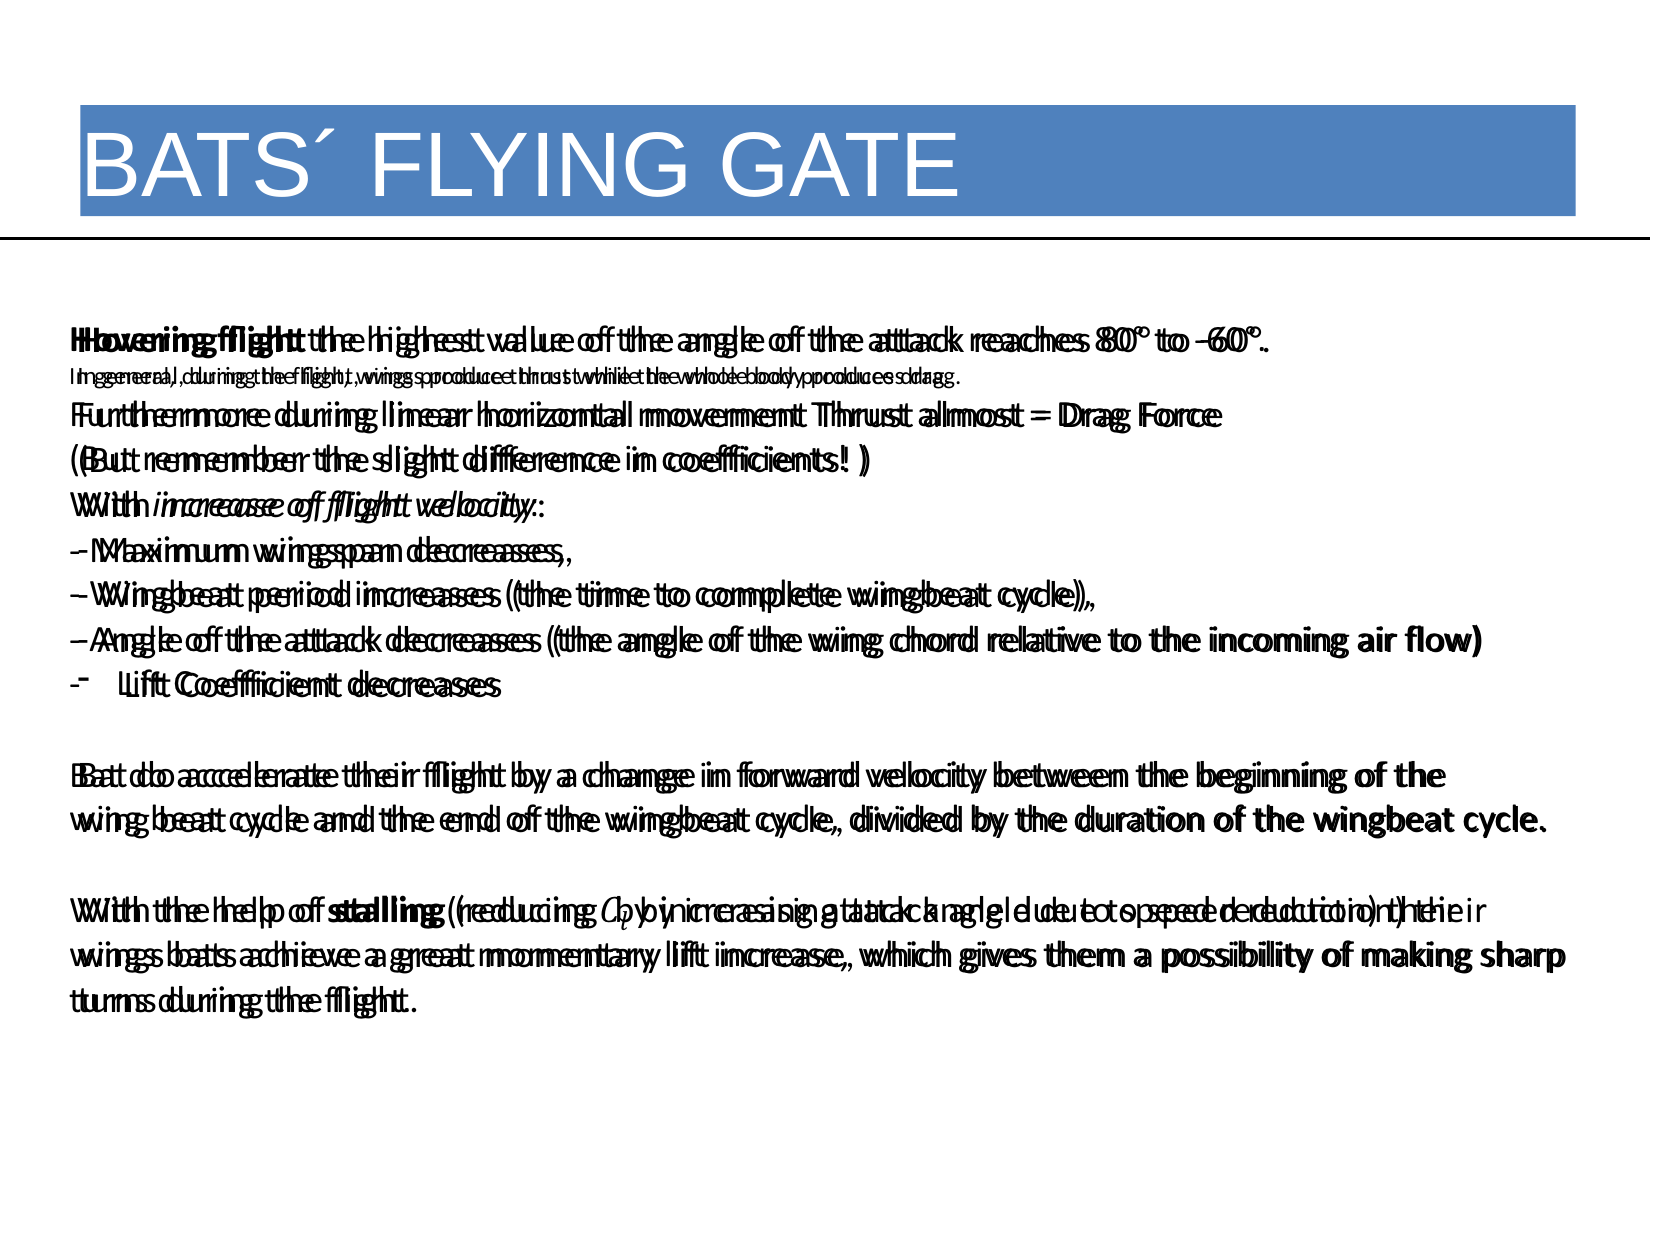

BATS´ FLYING GATE

Hovering flight the highest value of the angle of the attack reaches 80° to -60°.
In general, during the flight, wings produce thrust while the whole body produces drag.
Furthermore during linear horizontal movement Thrust almost = Drag Force
(But remember the slight difference in coefficients! )
With increase of flight velocity:
- Maximum wingspan decreases,
- Wingbeat period increases (the time to complete wingbeat cycle),
- Angle of the attack decreases (the angle of the wing chord relative to the incoming air flow)
Lift Coefficient decreases

Bat do accelerate their flight by a change in forward velocity between the beginning of the
wing beat cycle and the end of the wingbeat cycle, divided by the duration of the wingbeat cycle.

With the help of stalling (reducing  by increasing attack angle due to speed reduction) their
wings bats achieve a great momentary lift increase, which gives them a possibility of making sharp
turns during the flight.